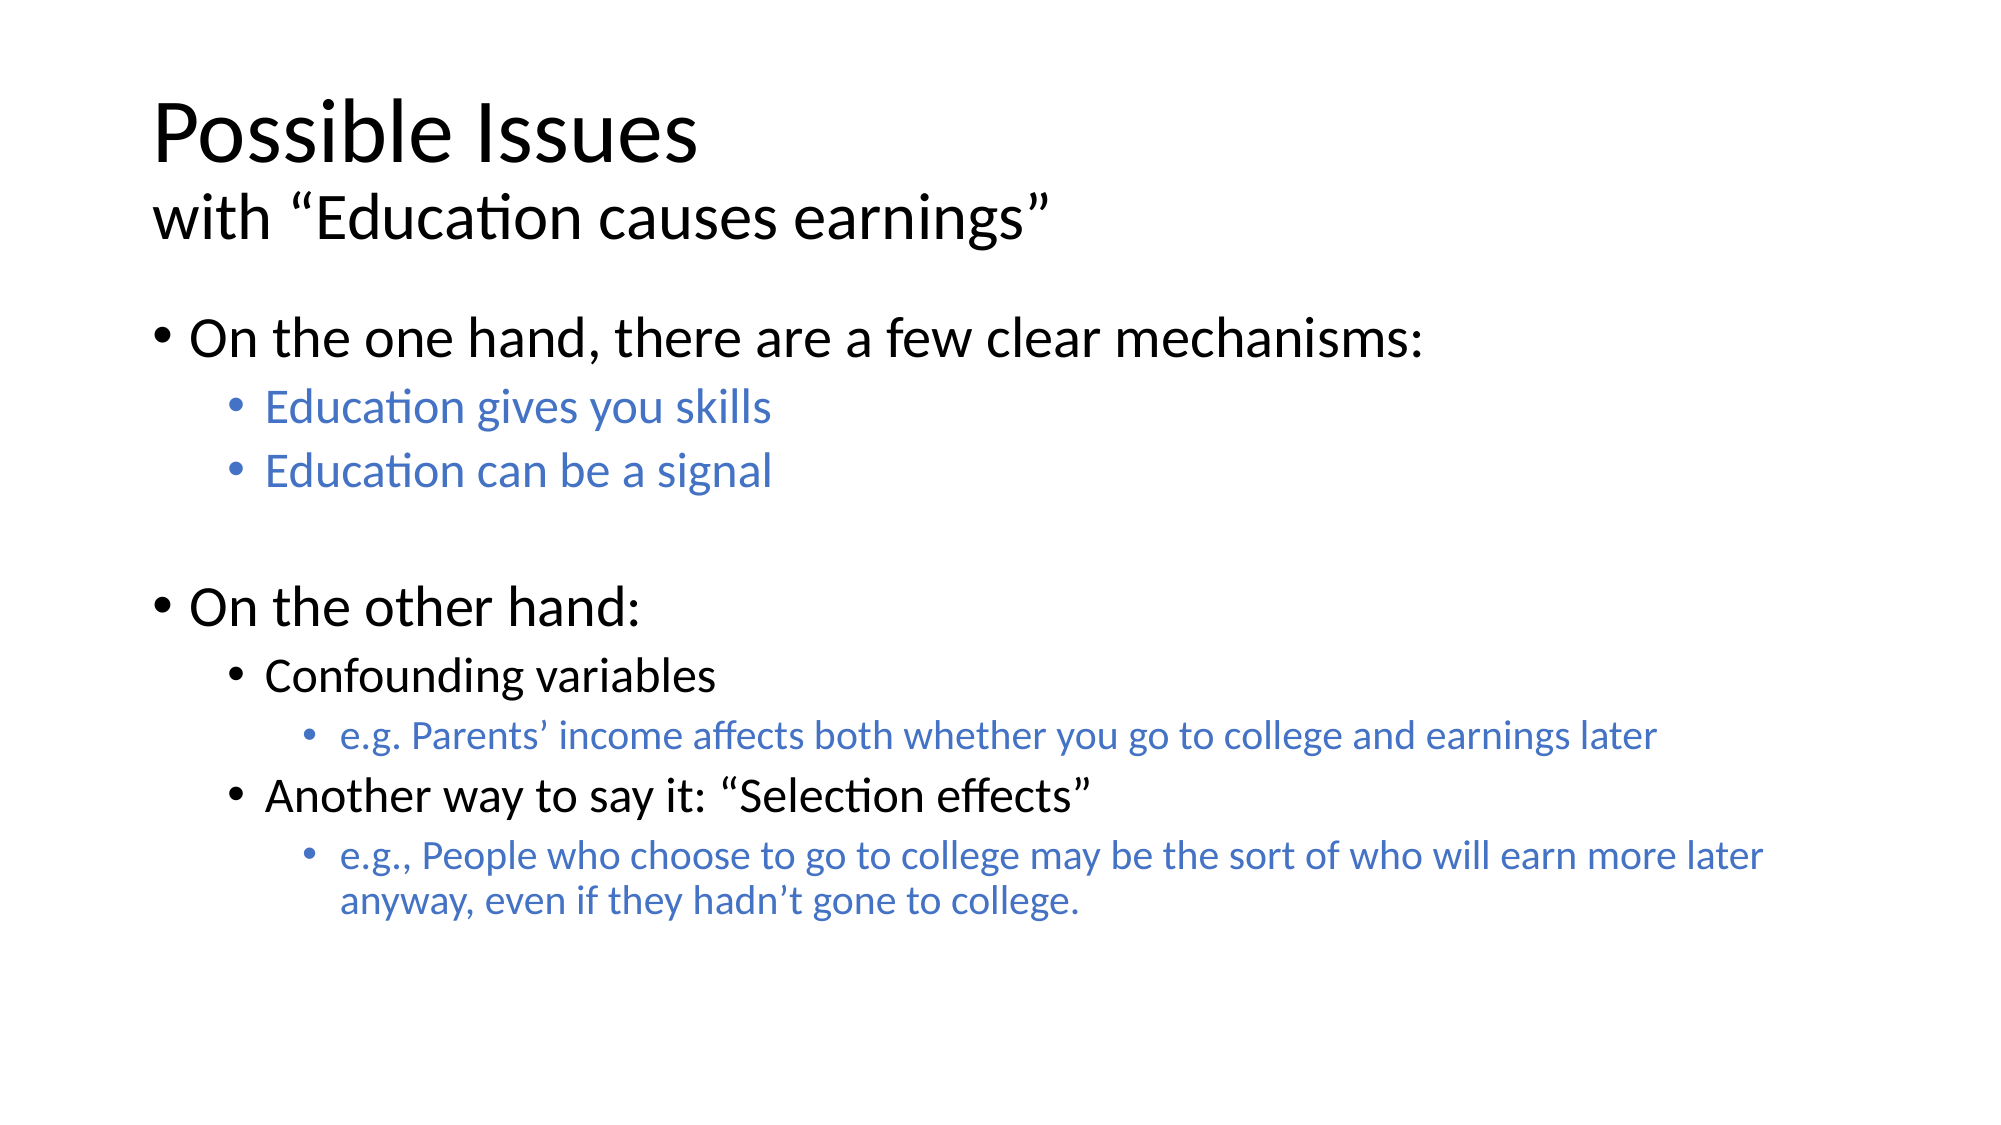

# Possible Issues with “Education causes earnings”
On the one hand, there are a few clear mechanisms:
Education gives you skills
Education can be a signal

On the other hand:
Confounding variables
e.g. Parents’ income affects both whether you go to college and earnings later
Another way to say it: “Selection effects”
e.g., People who choose to go to college may be the sort of who will earn more later anyway, even if they hadn’t gone to college.